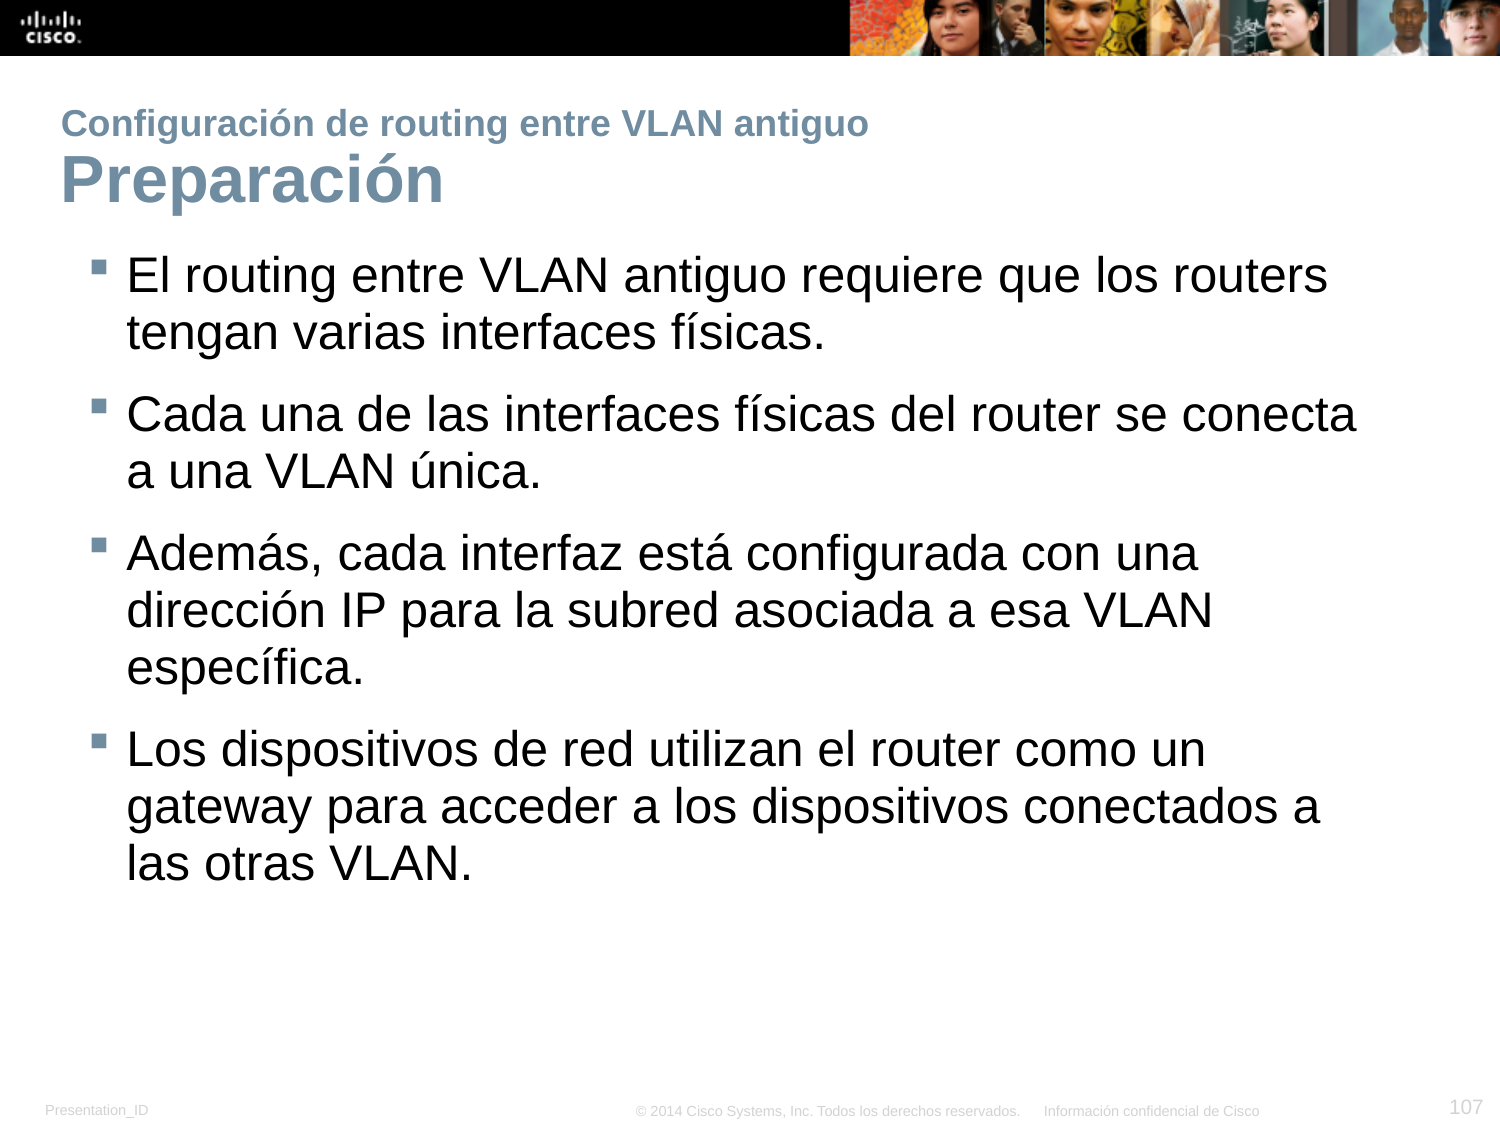

# Configuración de routing entre VLAN antiguo Preparación
El routing entre VLAN antiguo requiere que los routers tengan varias interfaces físicas.
Cada una de las interfaces físicas del router se conecta a una VLAN única.
Además, cada interfaz está configurada con una dirección IP para la subred asociada a esa VLAN específica.
Los dispositivos de red utilizan el router como un gateway para acceder a los dispositivos conectados a las otras VLAN.